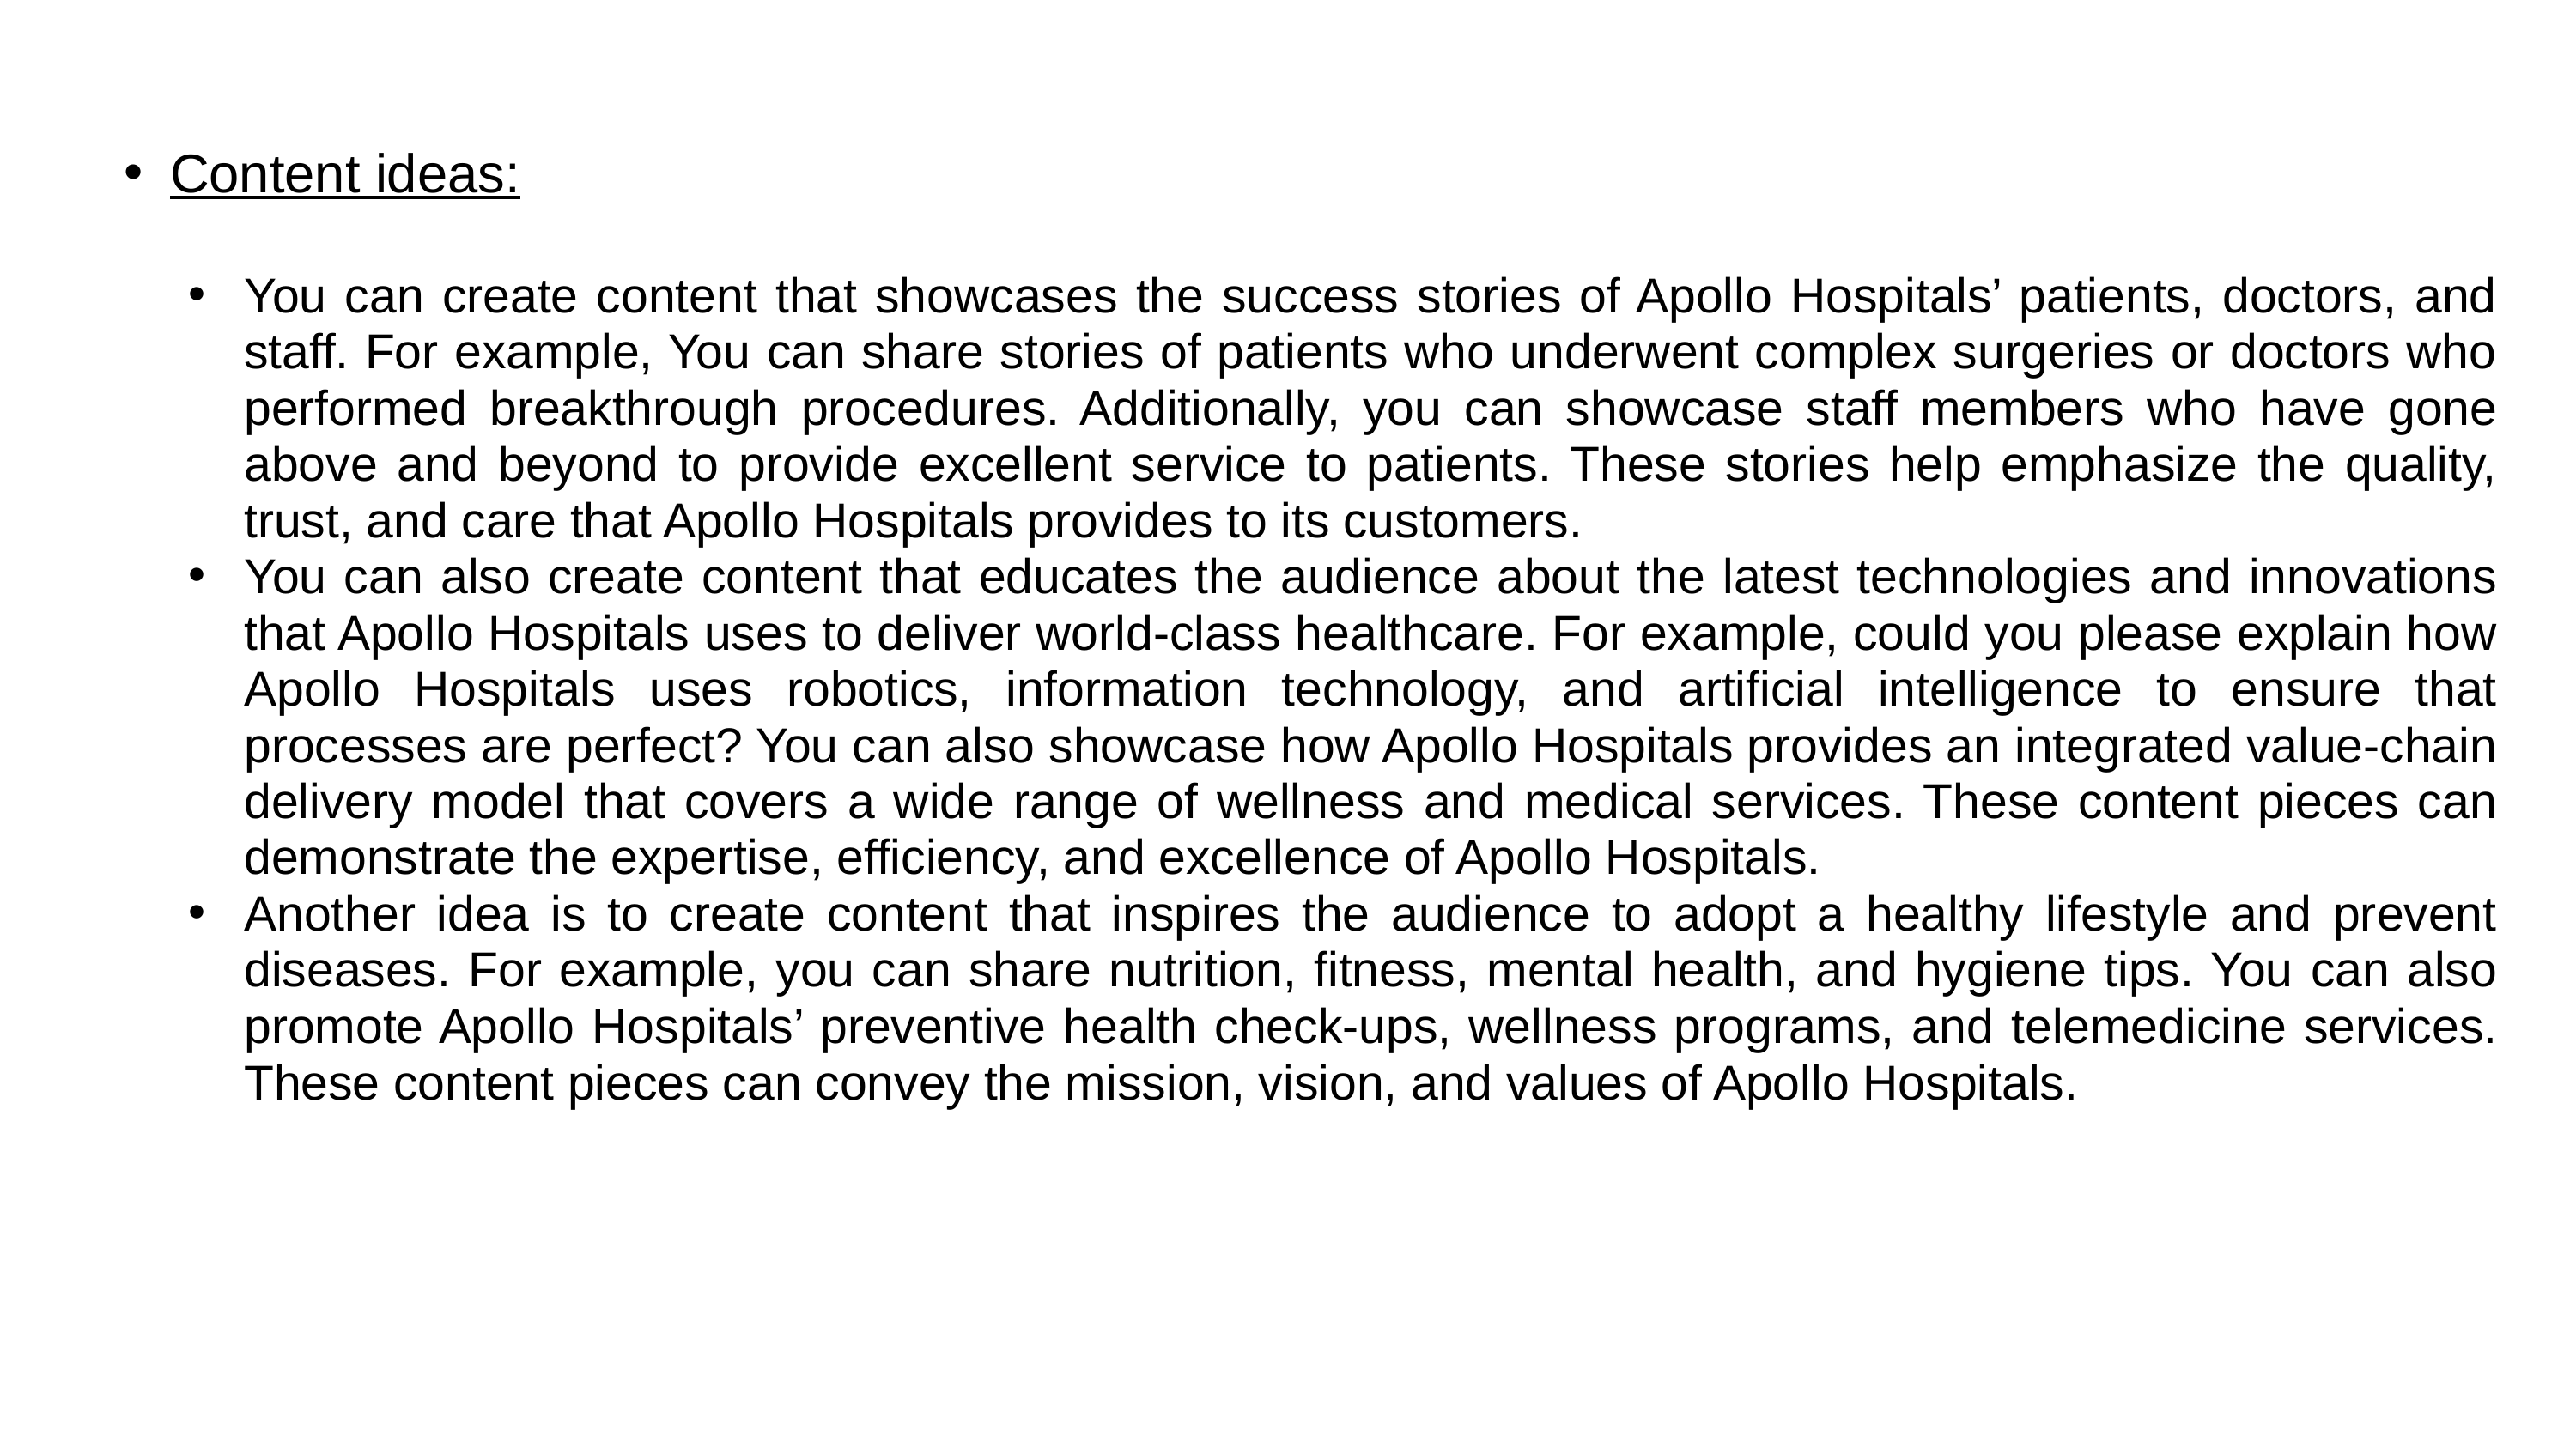

Content ideas:

You can create content that showcases the success stories of Apollo Hospitals’ patients, doctors, and staff. For example, You can share stories of patients who underwent complex surgeries or doctors who performed breakthrough procedures. Additionally, you can showcase staff members who have gone above and beyond to provide excellent service to patients. These stories help emphasize the quality, trust, and care that Apollo Hospitals provides to its customers.
You can also create content that educates the audience about the latest technologies and innovations that Apollo Hospitals uses to deliver world-class healthcare. For example, could you please explain how Apollo Hospitals uses robotics, information technology, and artificial intelligence to ensure that processes are perfect? You can also showcase how Apollo Hospitals provides an integrated value-chain delivery model that covers a wide range of wellness and medical services. These content pieces can demonstrate the expertise, efficiency, and excellence of Apollo Hospitals.
Another idea is to create content that inspires the audience to adopt a healthy lifestyle and prevent diseases. For example, you can share nutrition, fitness, mental health, and hygiene tips. You can also promote Apollo Hospitals’ preventive health check-ups, wellness programs, and telemedicine services. These content pieces can convey the mission, vision, and values of Apollo Hospitals.